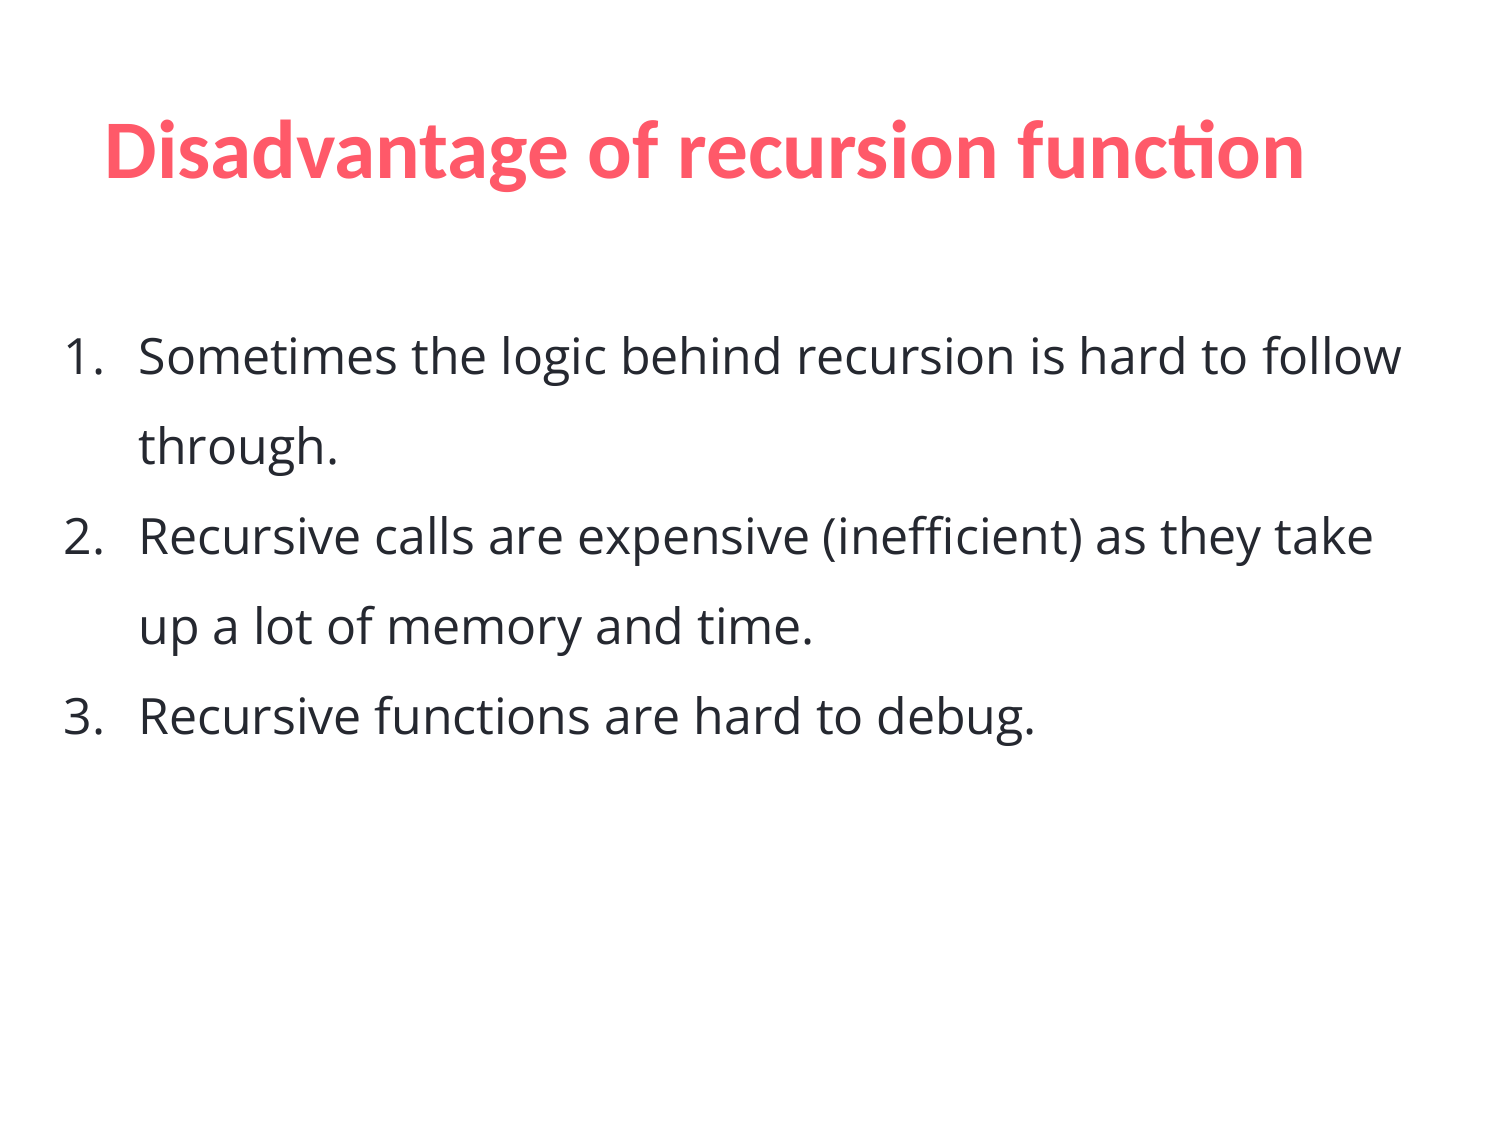

Disadvantage of recursion function
Sometimes the logic behind recursion is hard to follow through.
Recursive calls are expensive (inefficient) as they take up a lot of memory and time.
Recursive functions are hard to debug.